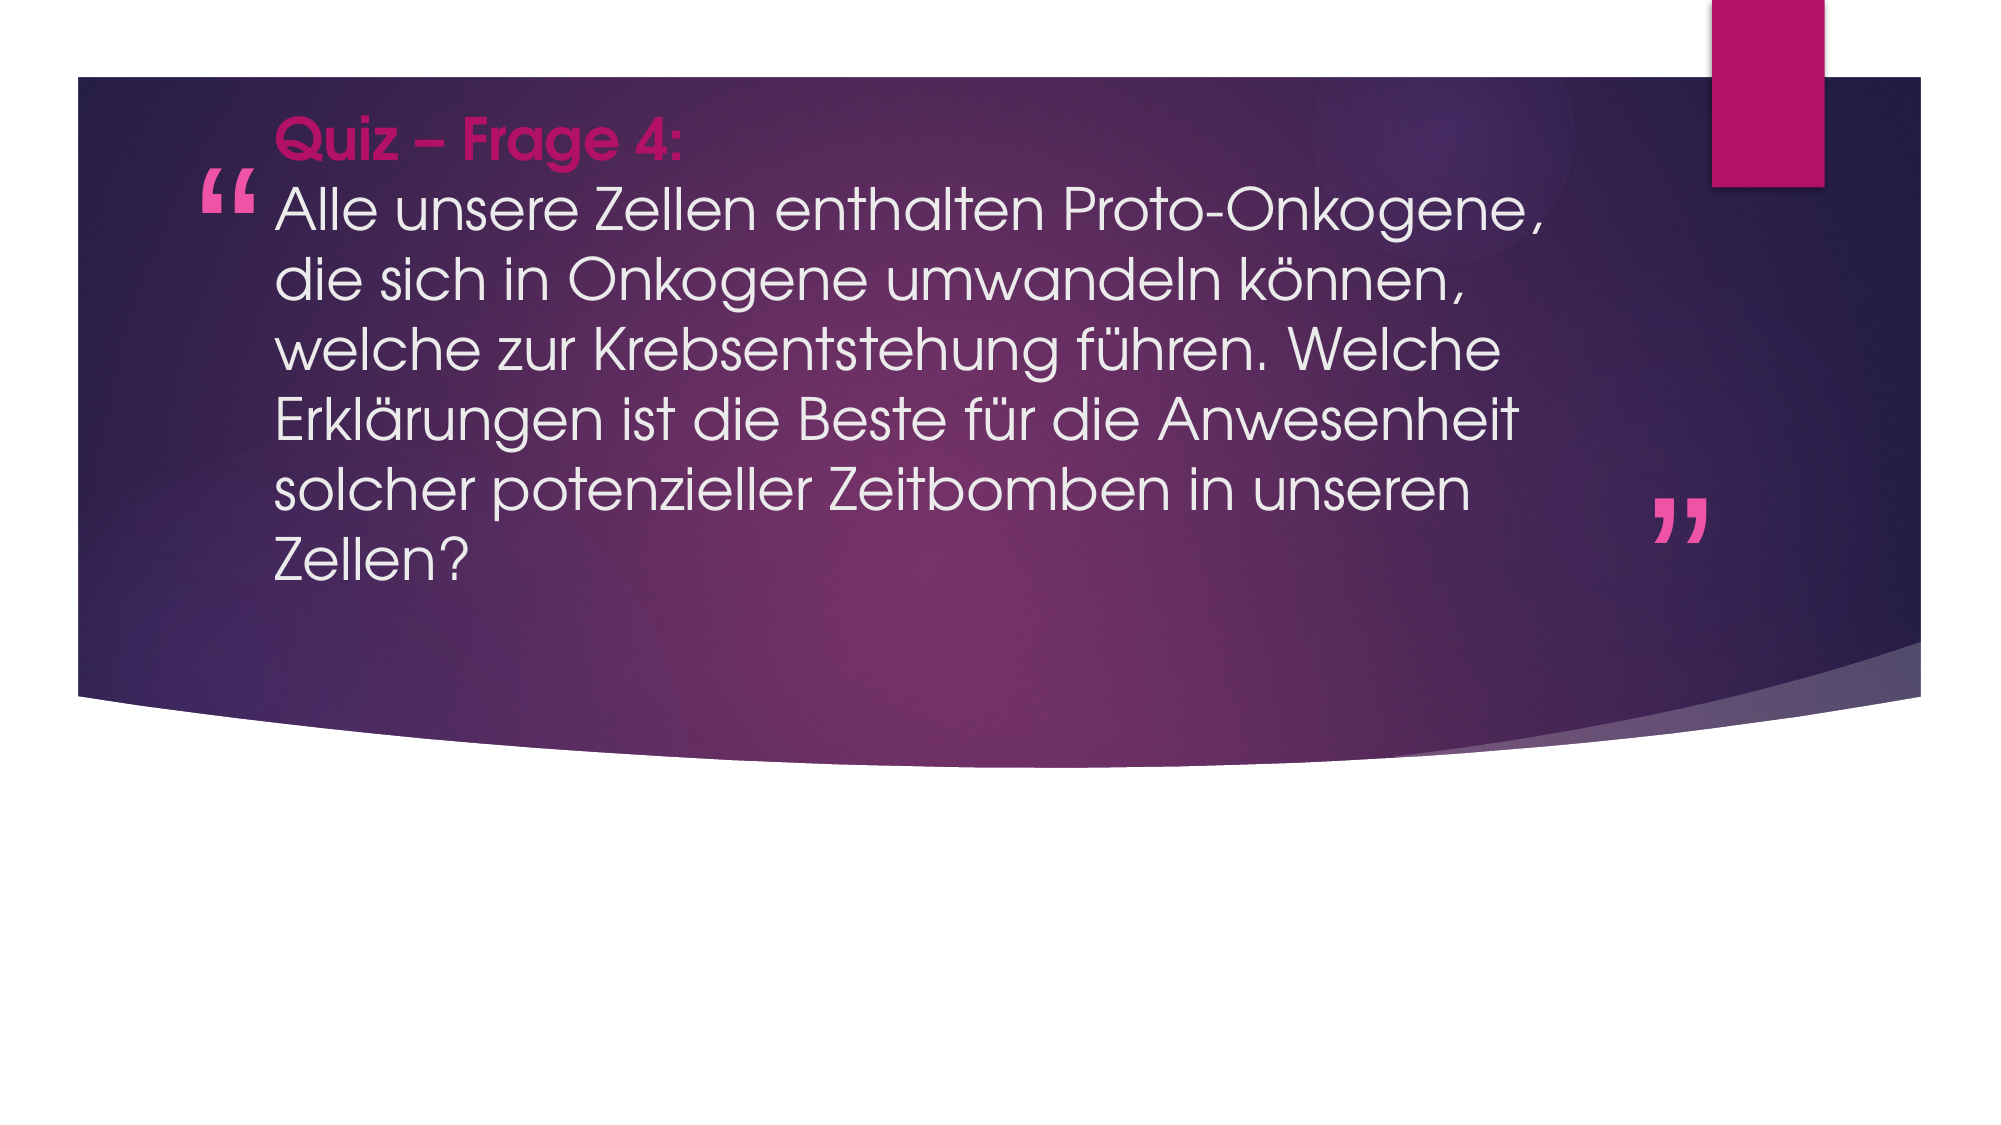

# Quiz – Frage 4: Alle unsere Zellen enthalten Proto-Onkogene, die sich in Onkogene umwandeln können, welche zur Krebsentstehung führen. Welche Erklärungen ist die Beste für die Anwesenheit solcher potenzieller Zeitbomben in unseren Zellen?